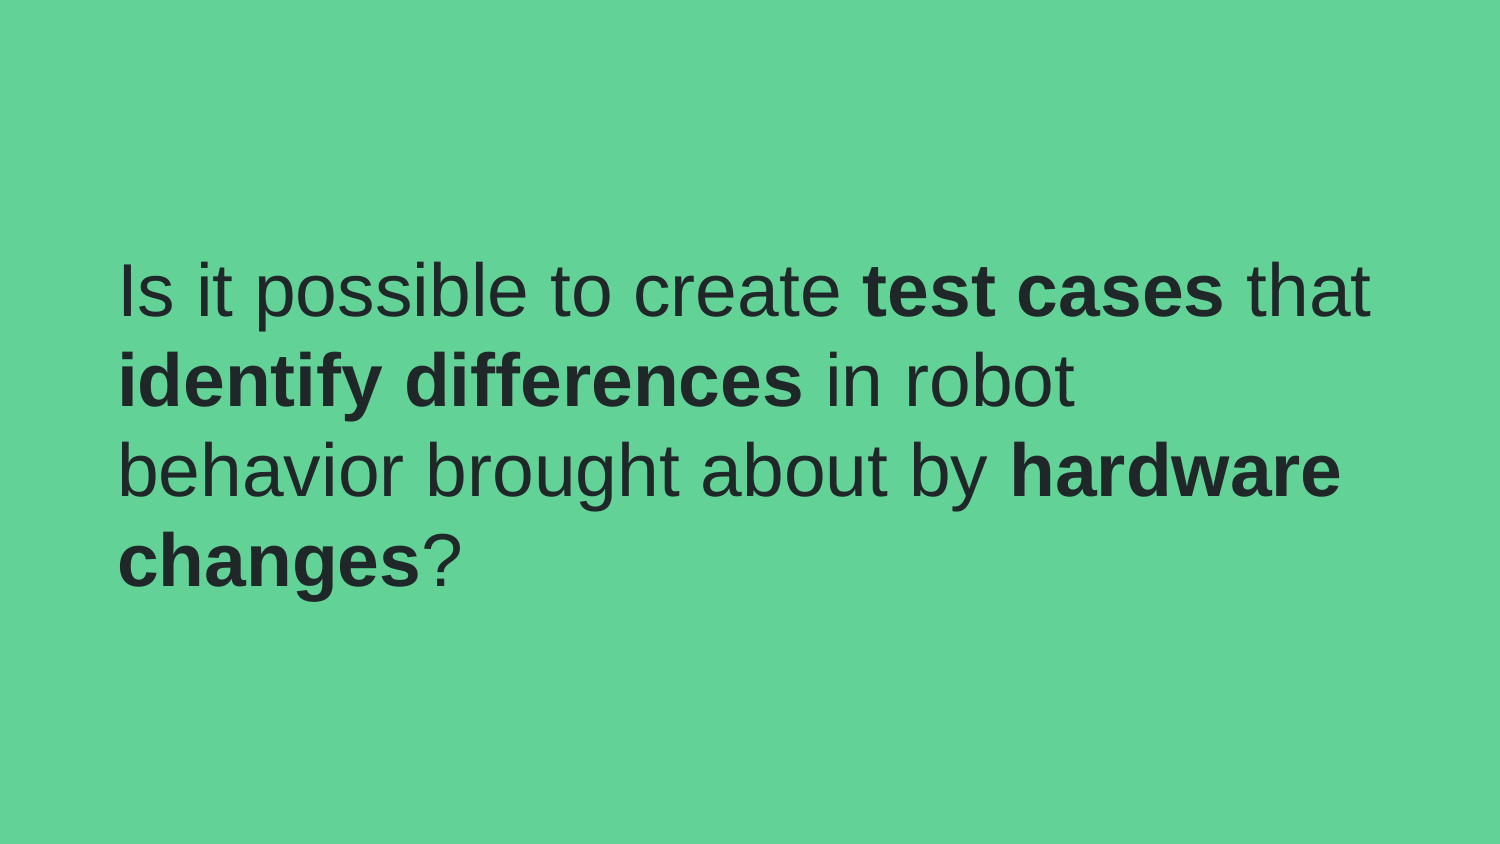

# Is it possible to create test cases that identify differences in robot behavior brought about by hardware changes?